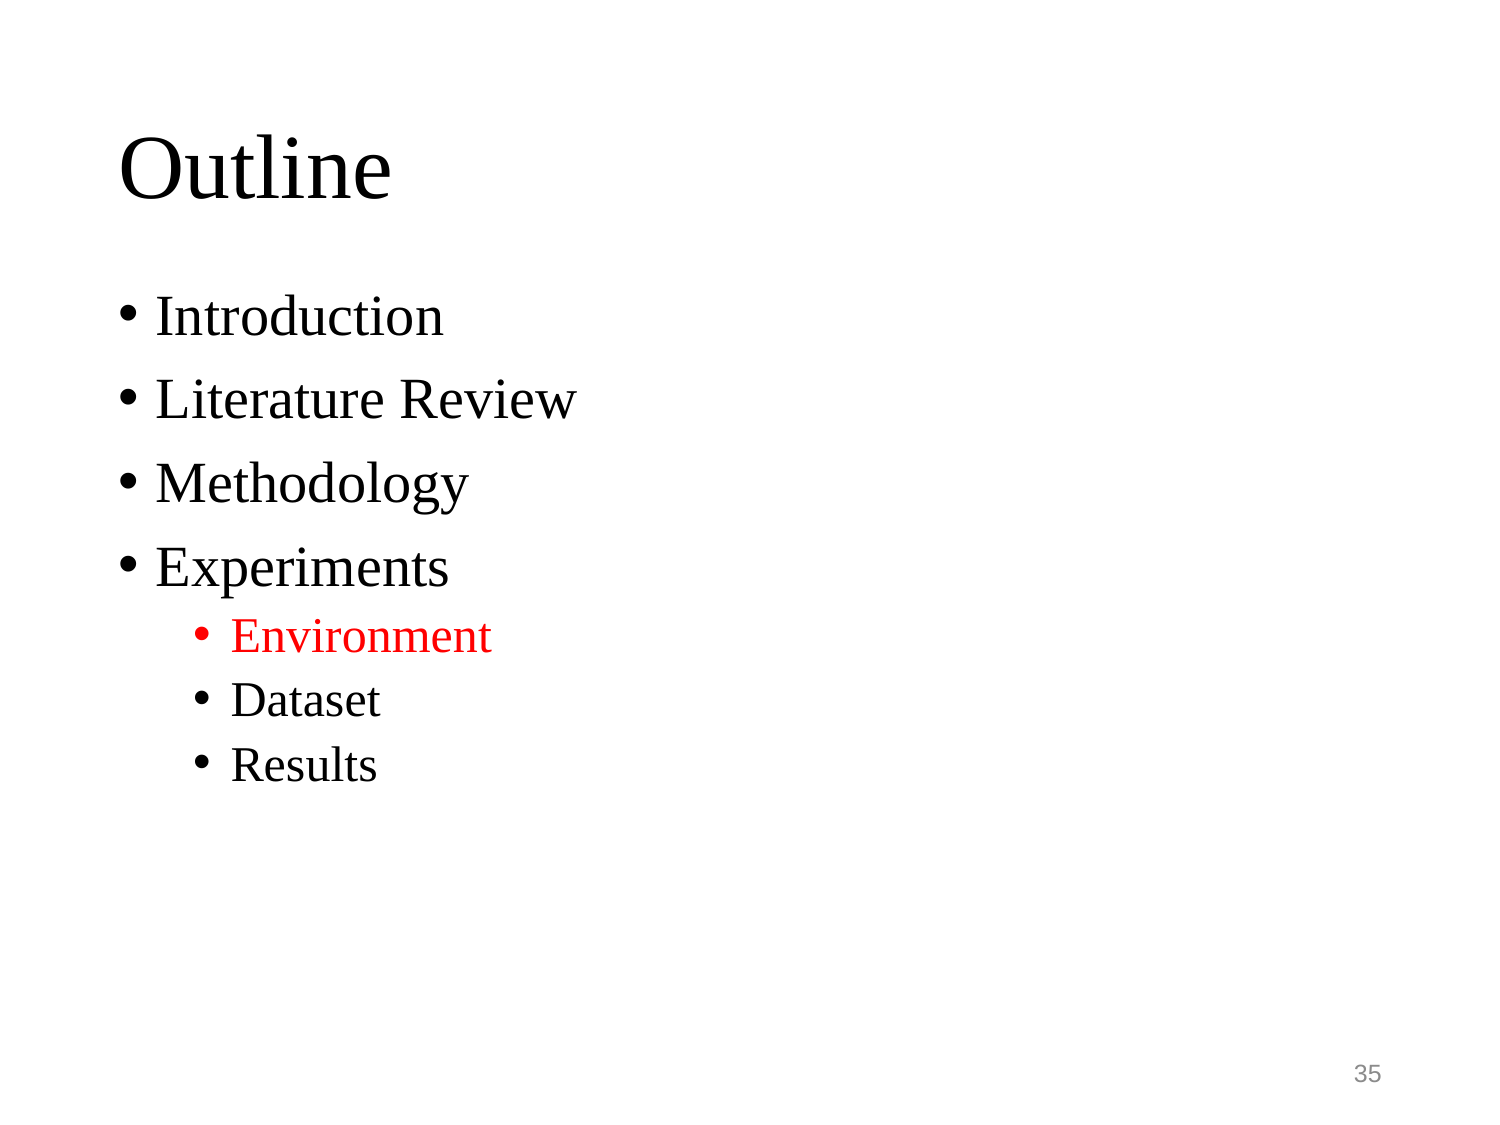

# Outline
Introduction
Literature Review
Methodology
Experiments
Environment
Dataset
Results
35